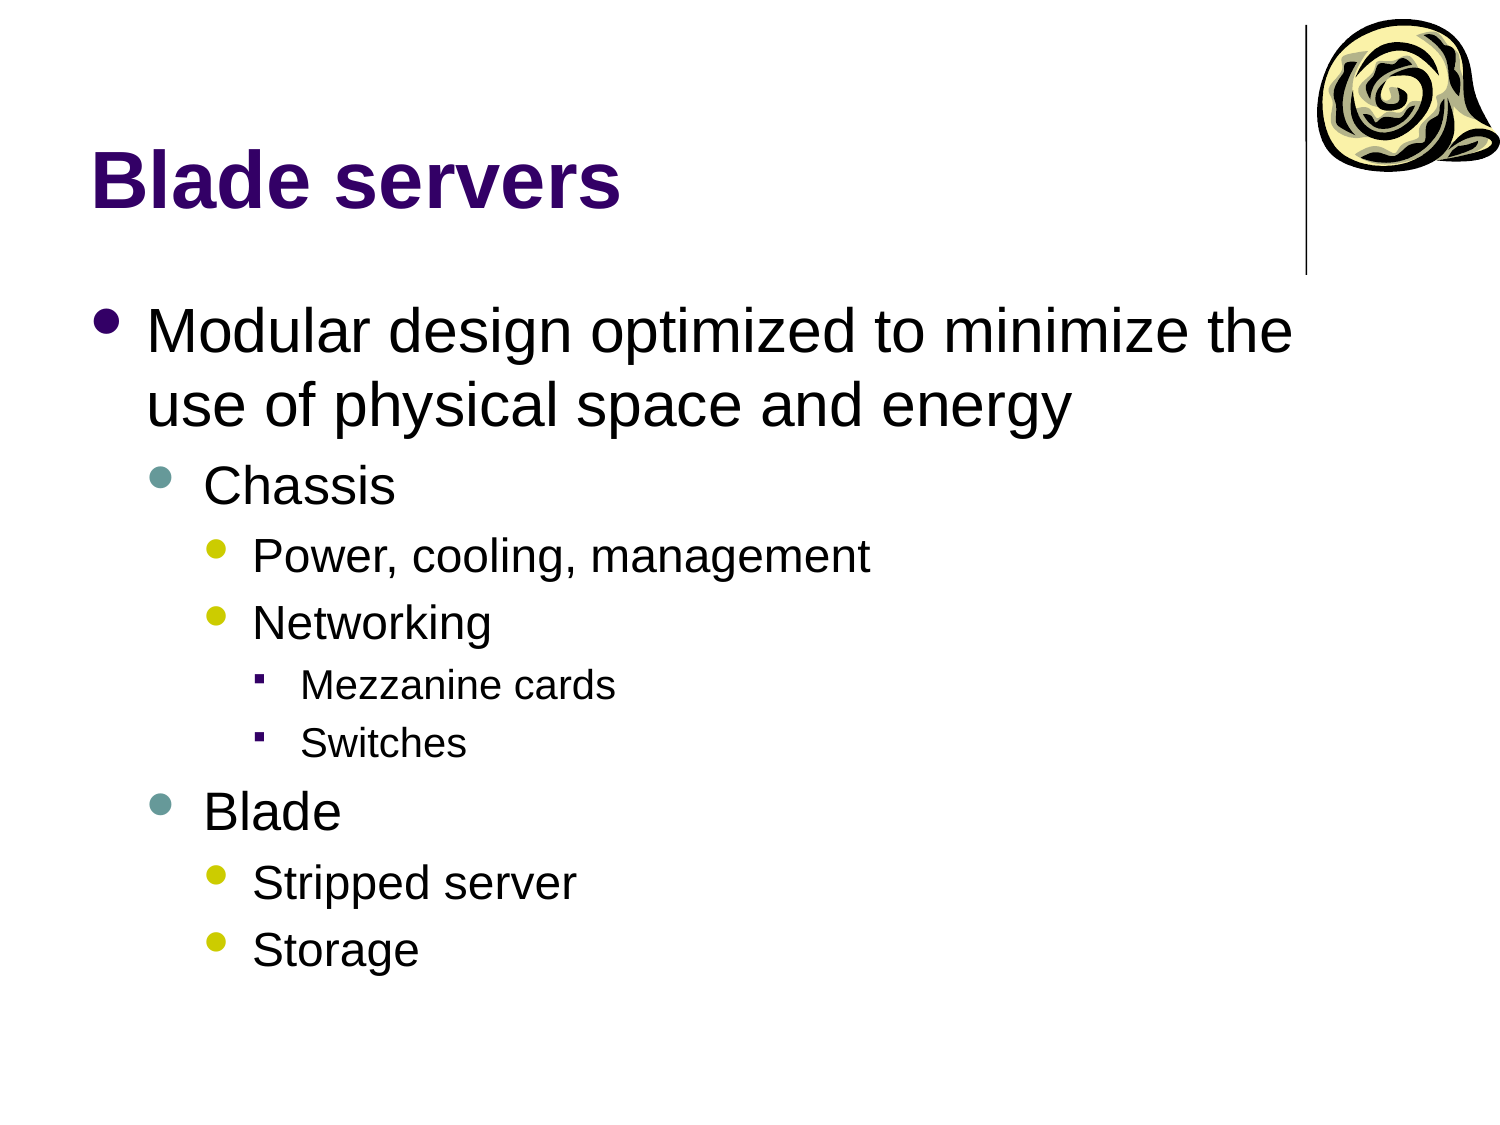

# Blade servers
Modular design optimized to minimize the use of physical space and energy
Chassis
Power, cooling, management
Networking
Mezzanine cards
Switches
Blade
Stripped server
Storage